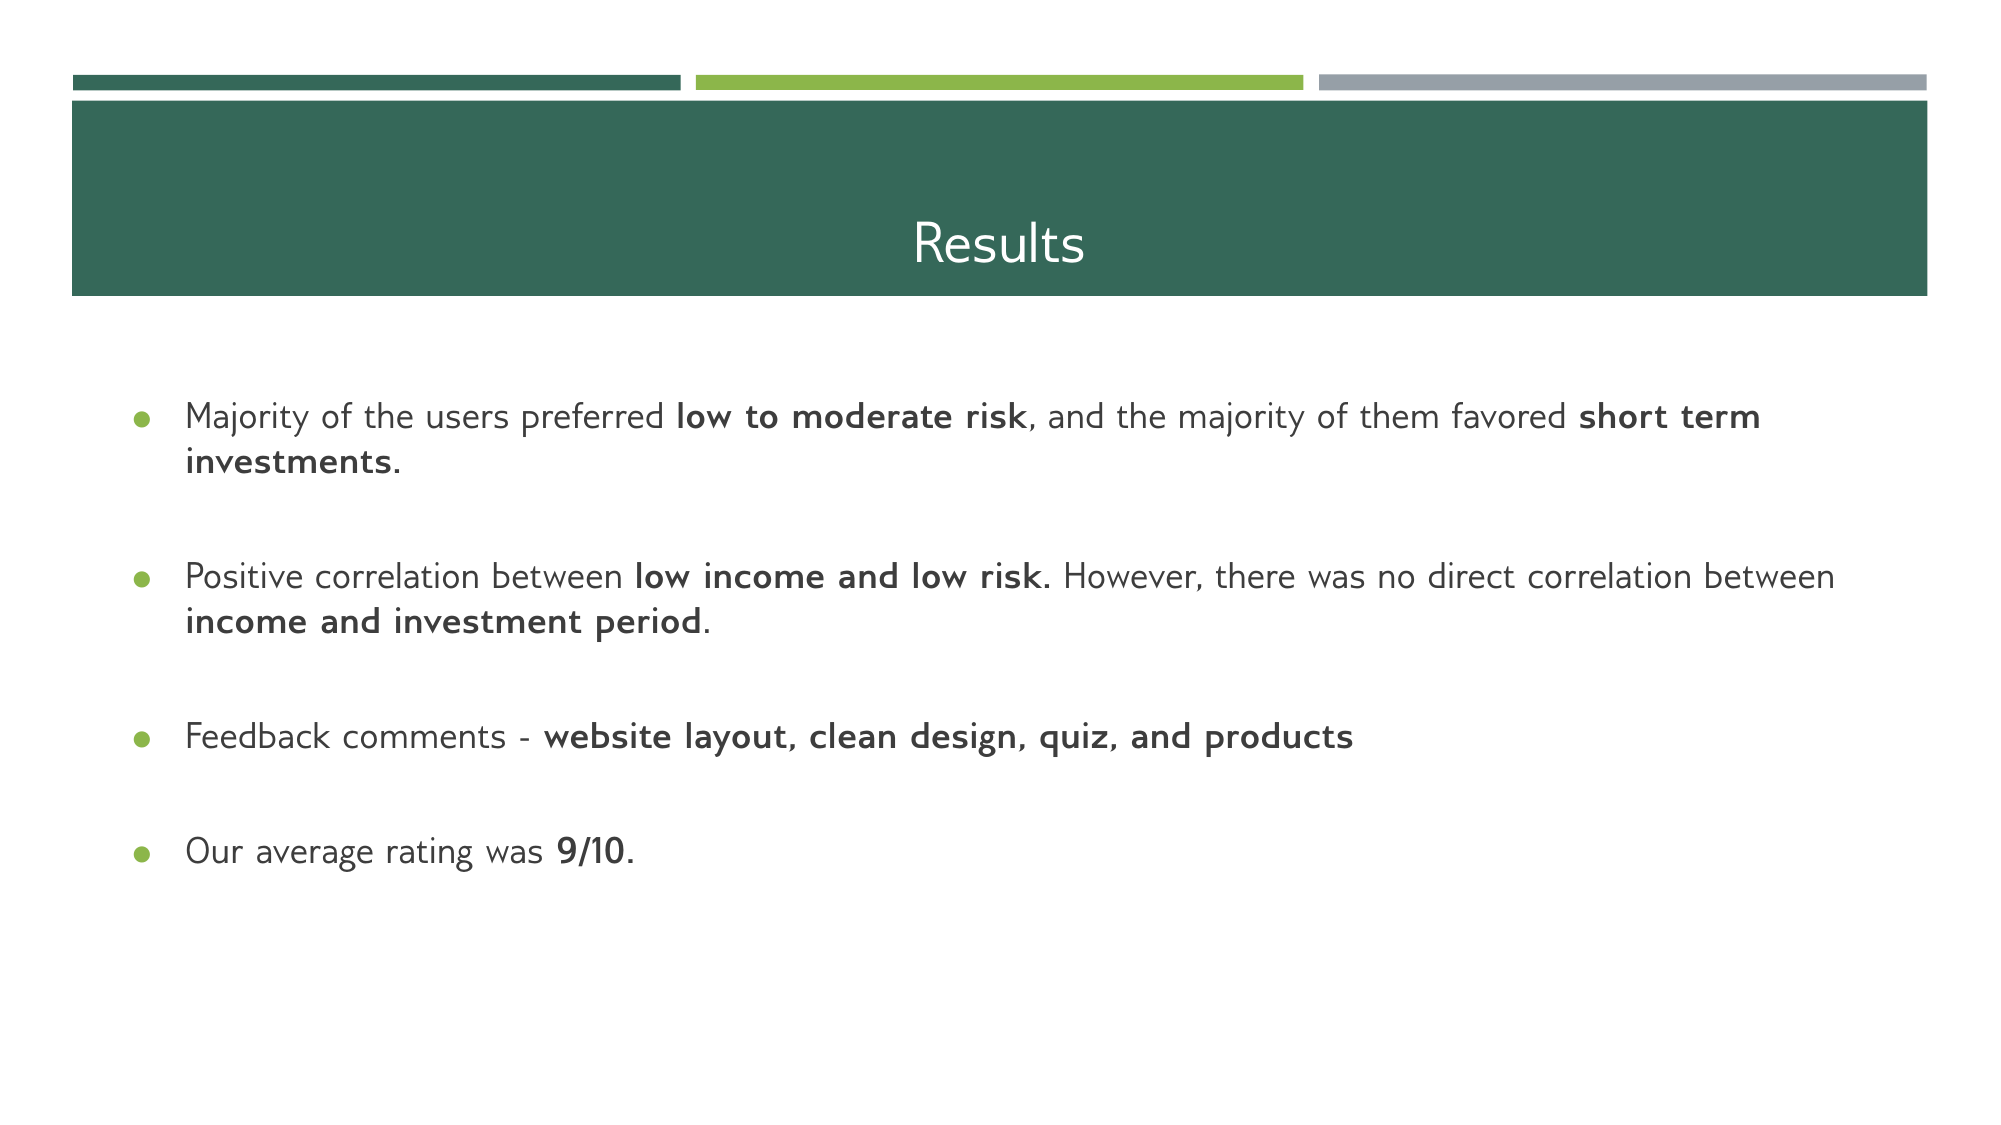

# Results

Majority of the users preferred low to moderate risk, and the majority of them favored short term investments.

Positive correlation between low income and low risk. However, there was no direct correlation between income and investment period.

Feedback comments - website layout, clean design, quiz, and products

Our average rating was 9/10.